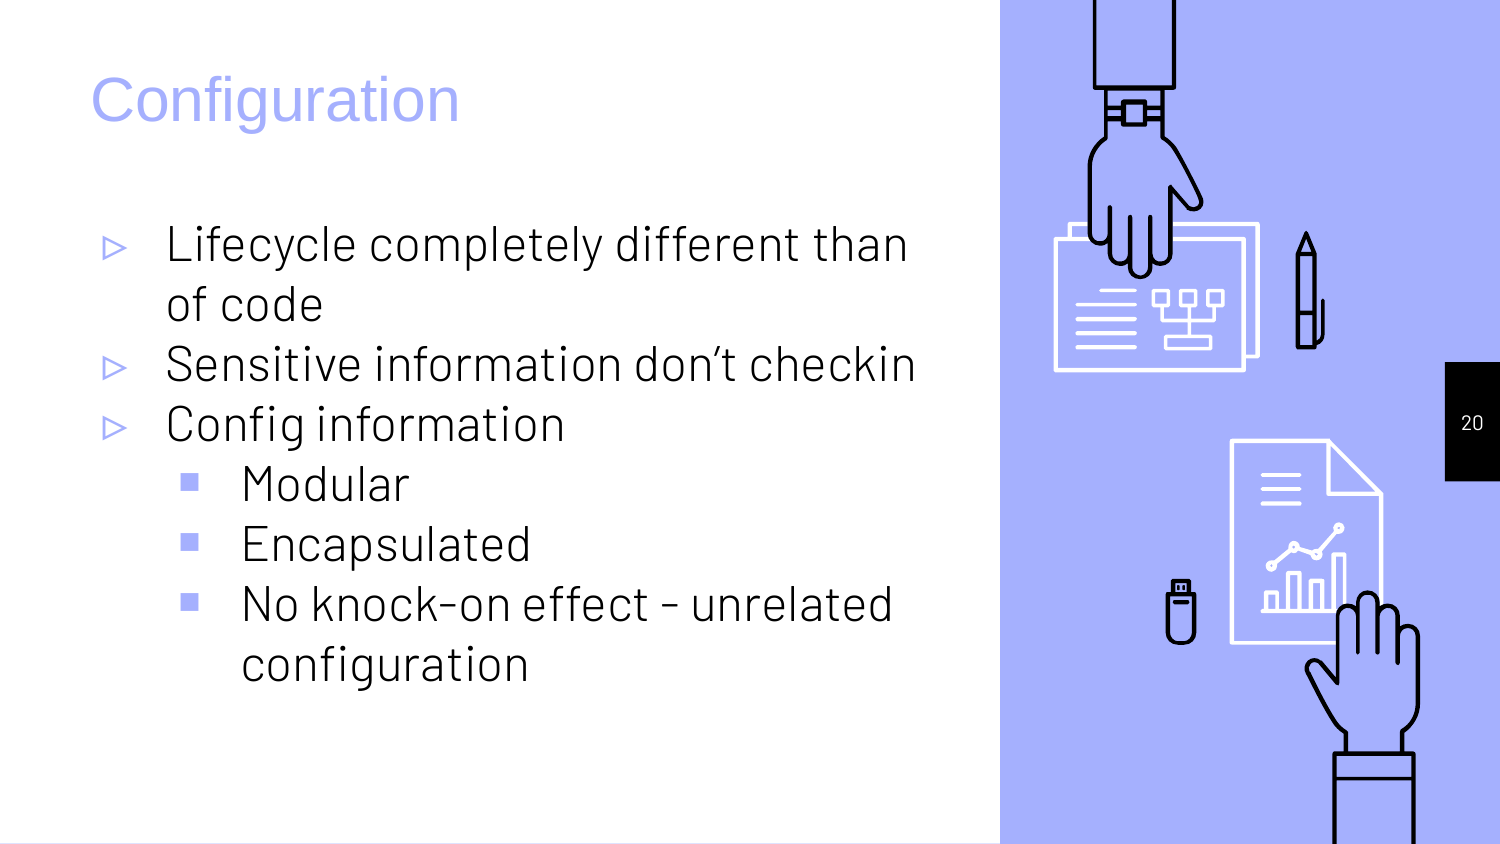

# Configuration
Lifecycle completely different than of code
Sensitive information don’t checkin
Config information
Modular
Encapsulated
No knock-on effect - unrelated configuration

20